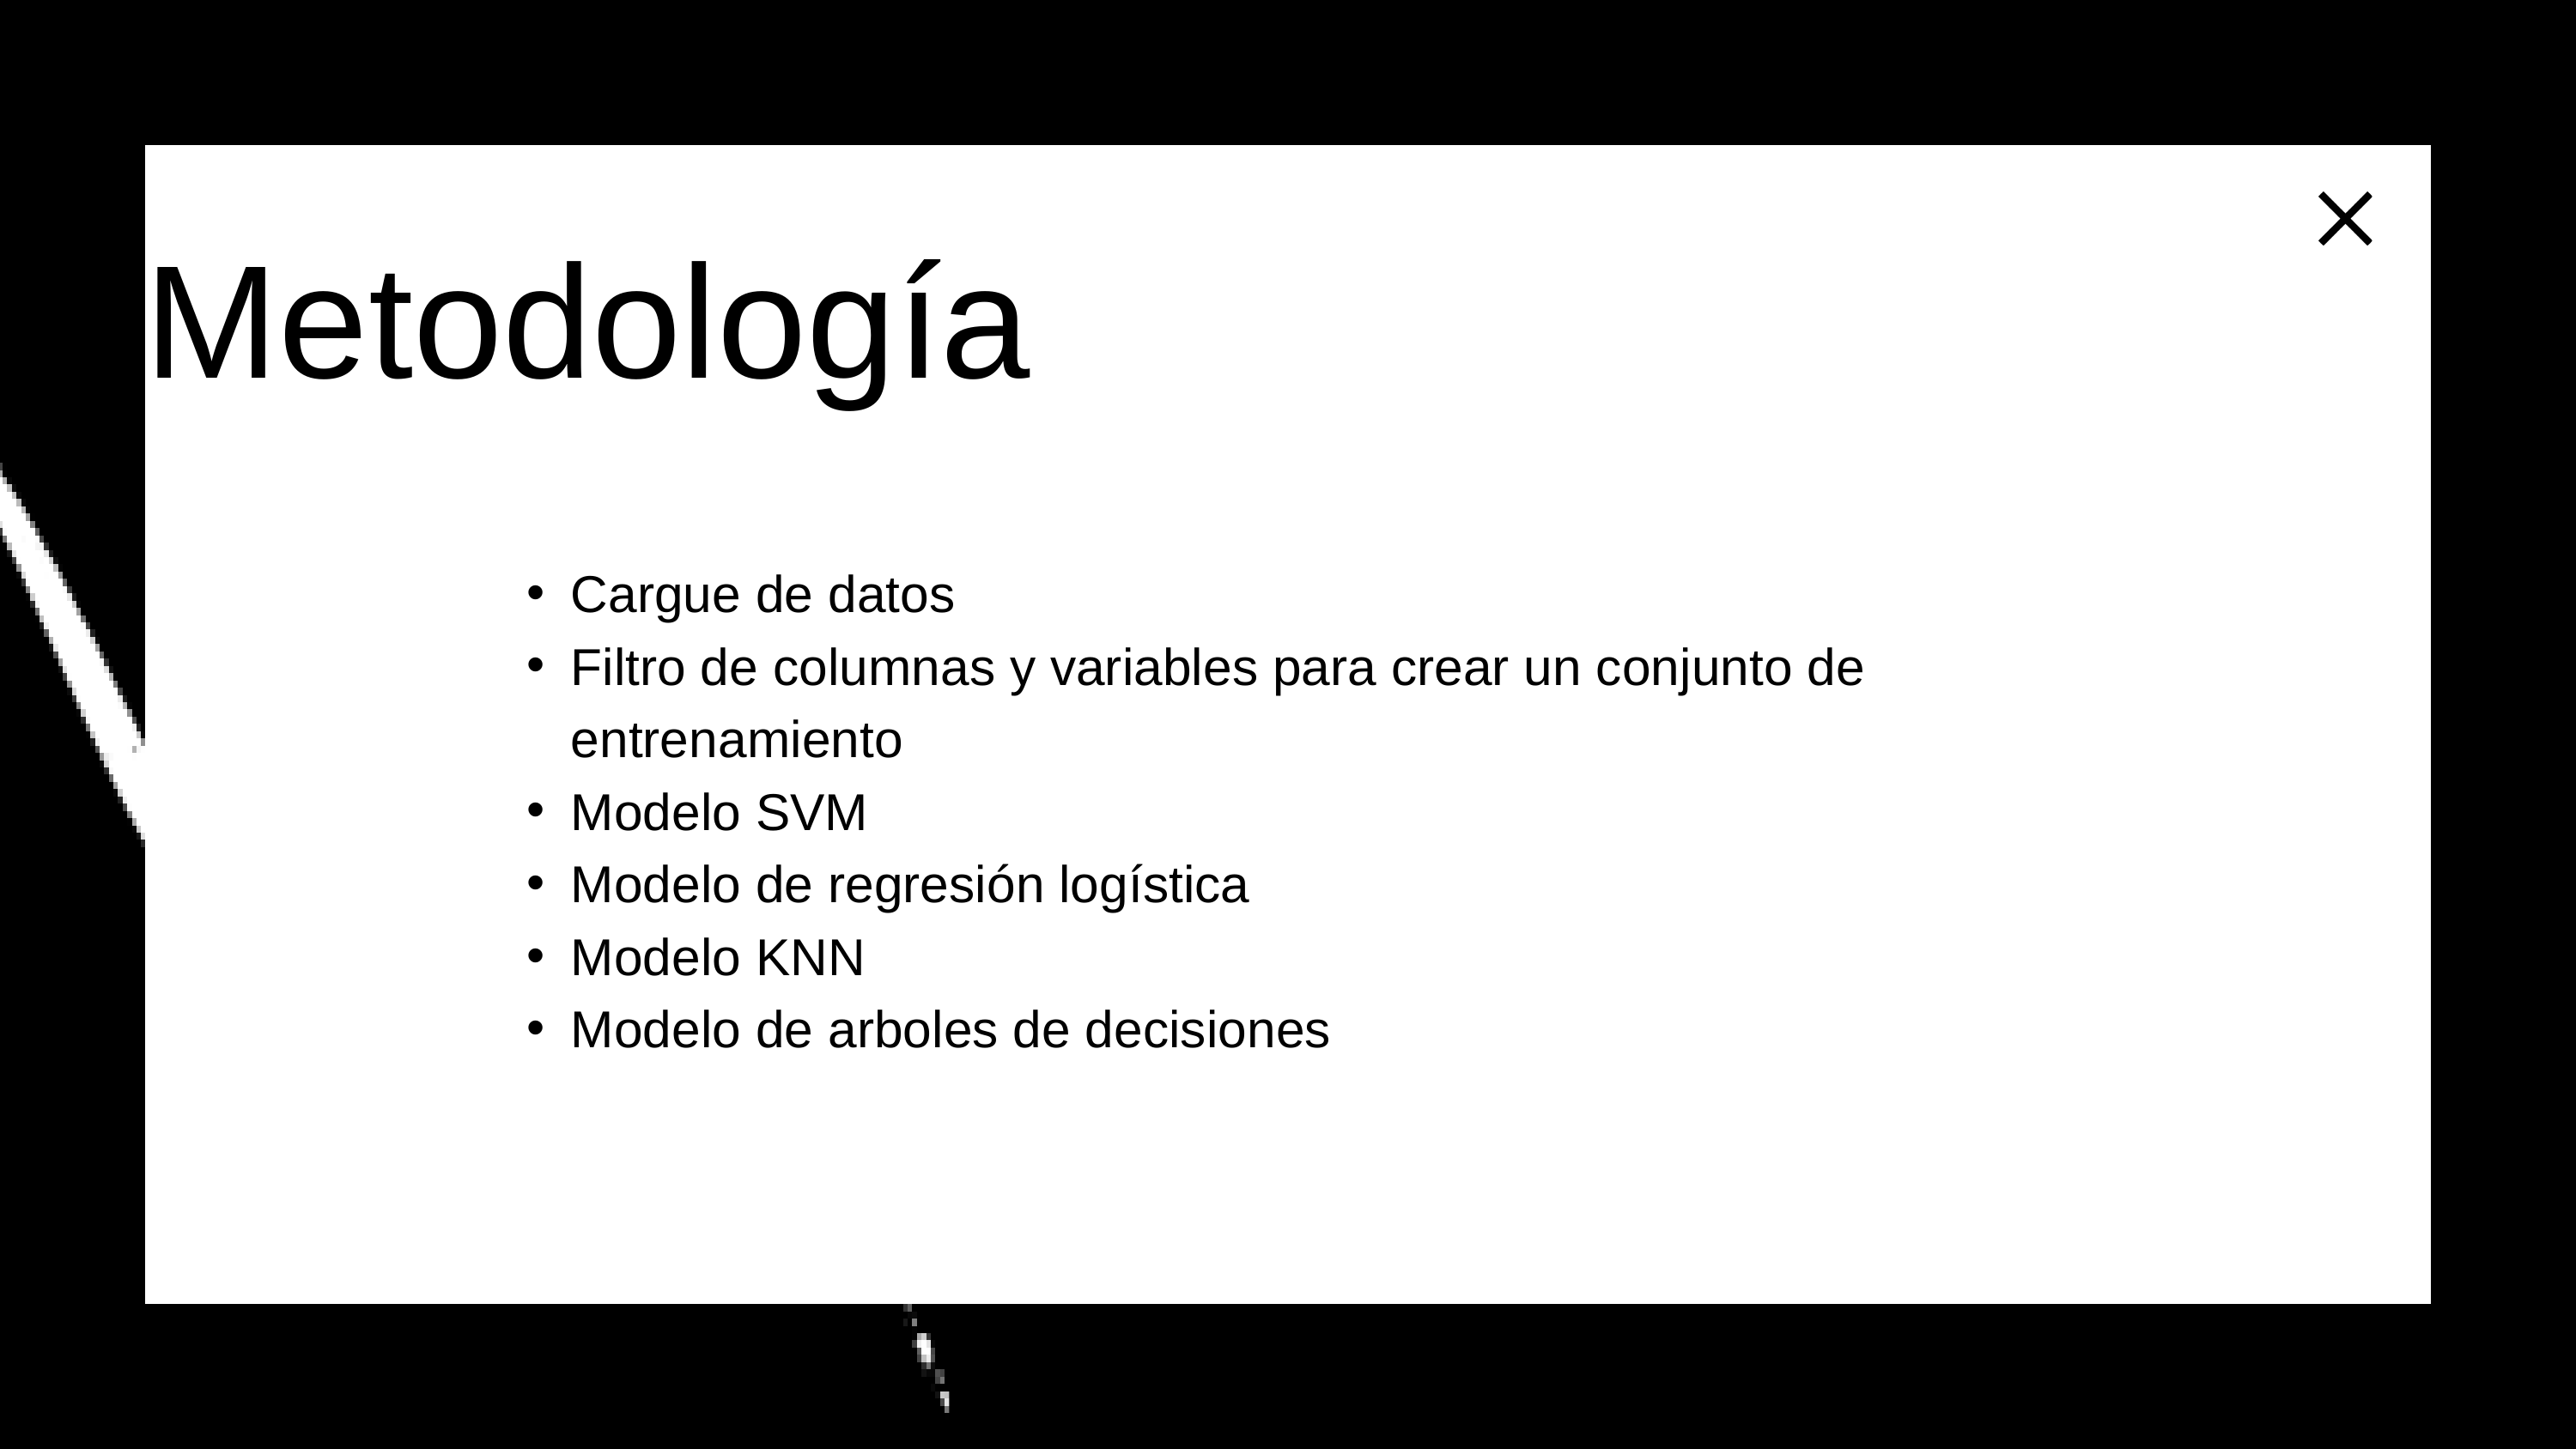

Metodología

Cargue de datos
Filtro de columnas y variables para crear un conjunto de entrenamiento
Modelo SVM
Modelo de regresión logística
Modelo KNN
Modelo de arboles de decisiones